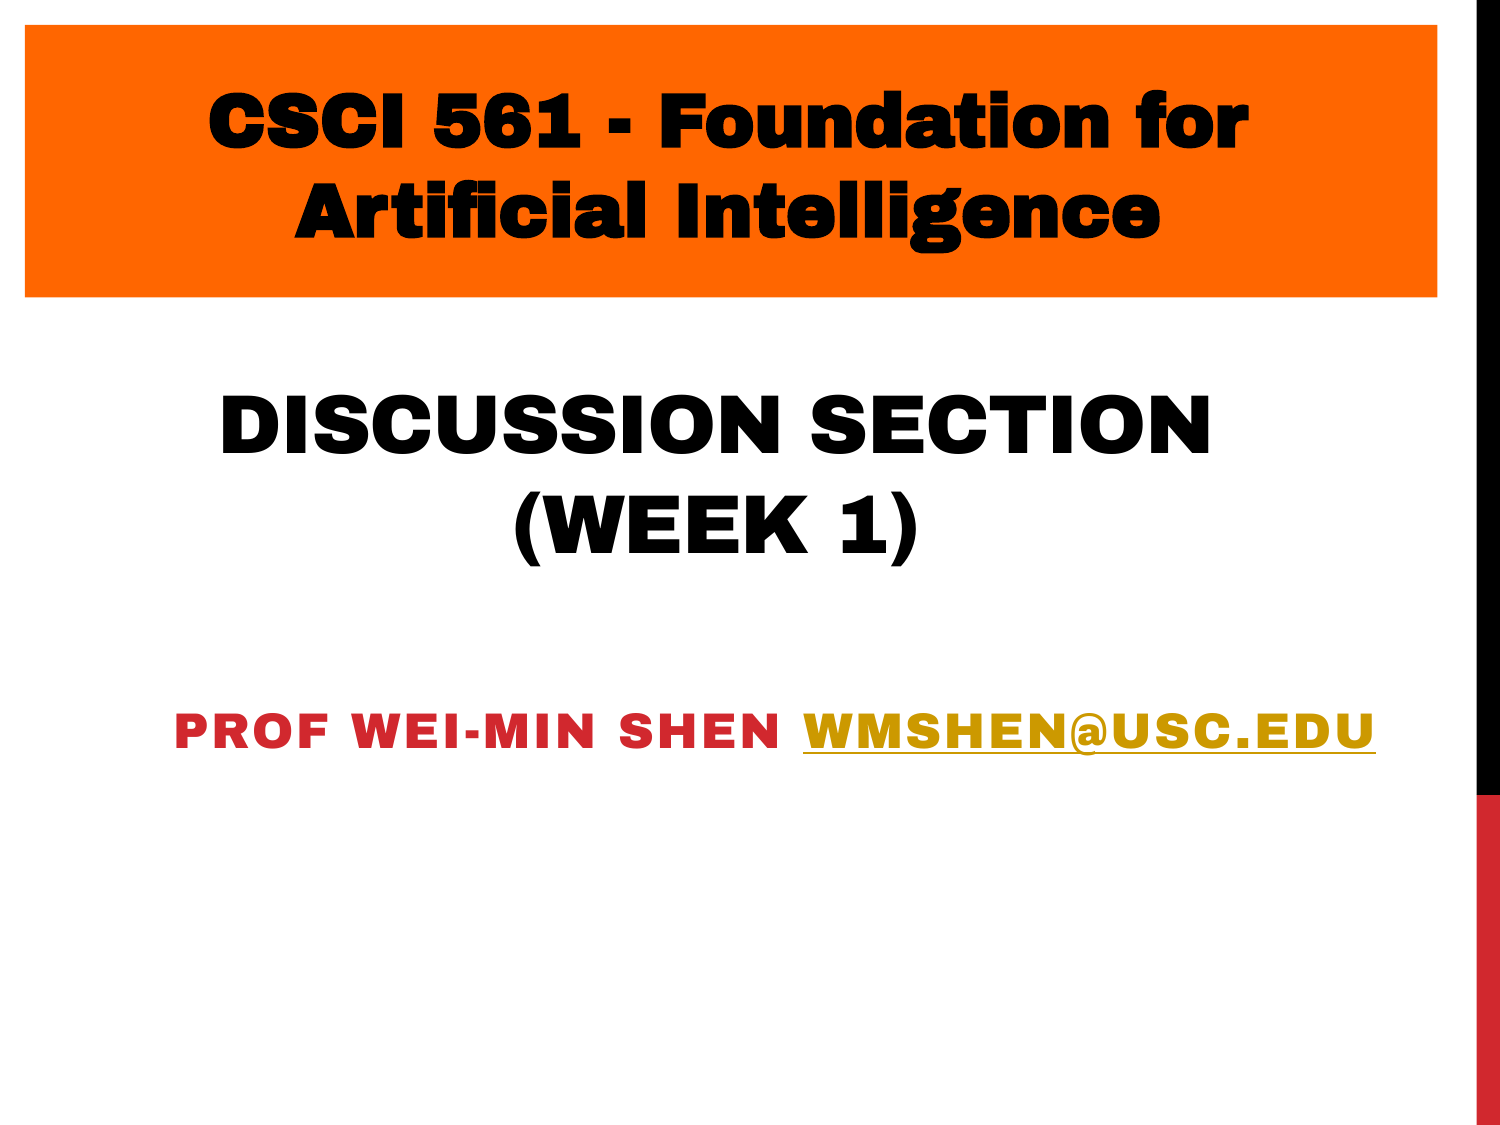

CSCI 561 - Foundation for Artificial Intelligence
# Discussion Section (Week 1)
Prof Wei-min shen wmshen@usc.edu